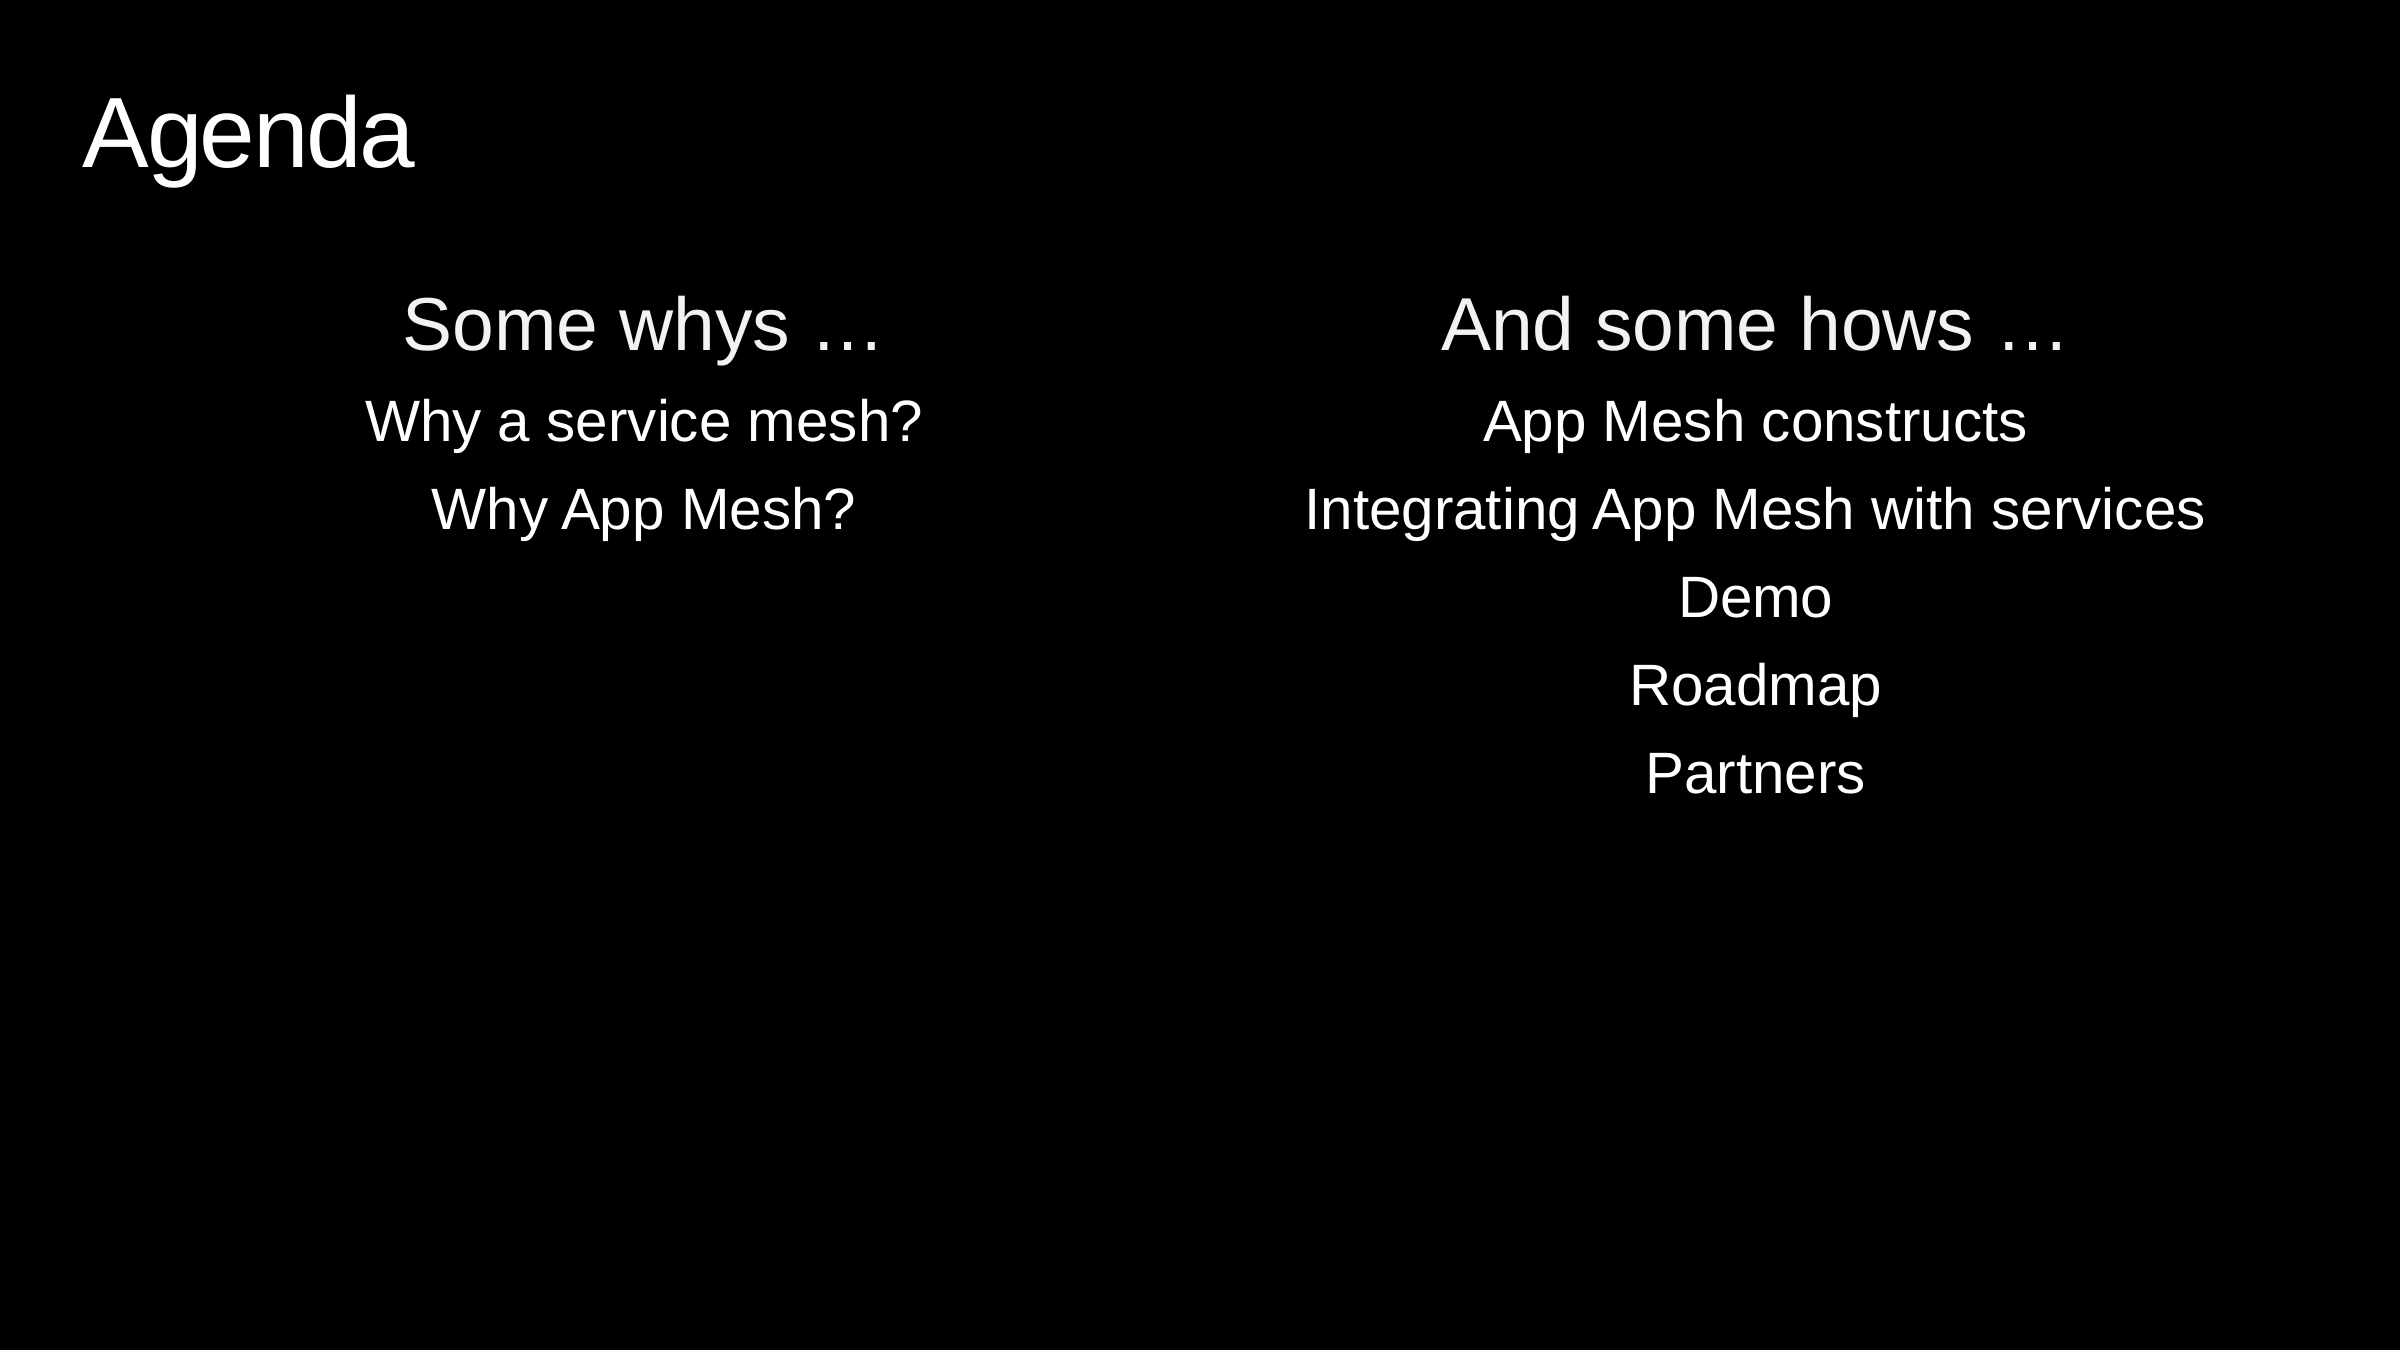

# Agenda
Some whys …
Why a service mesh?
Why App Mesh?

And some hows …
App Mesh constructs
Integrating App Mesh with services
Demo
Roadmap
Partners